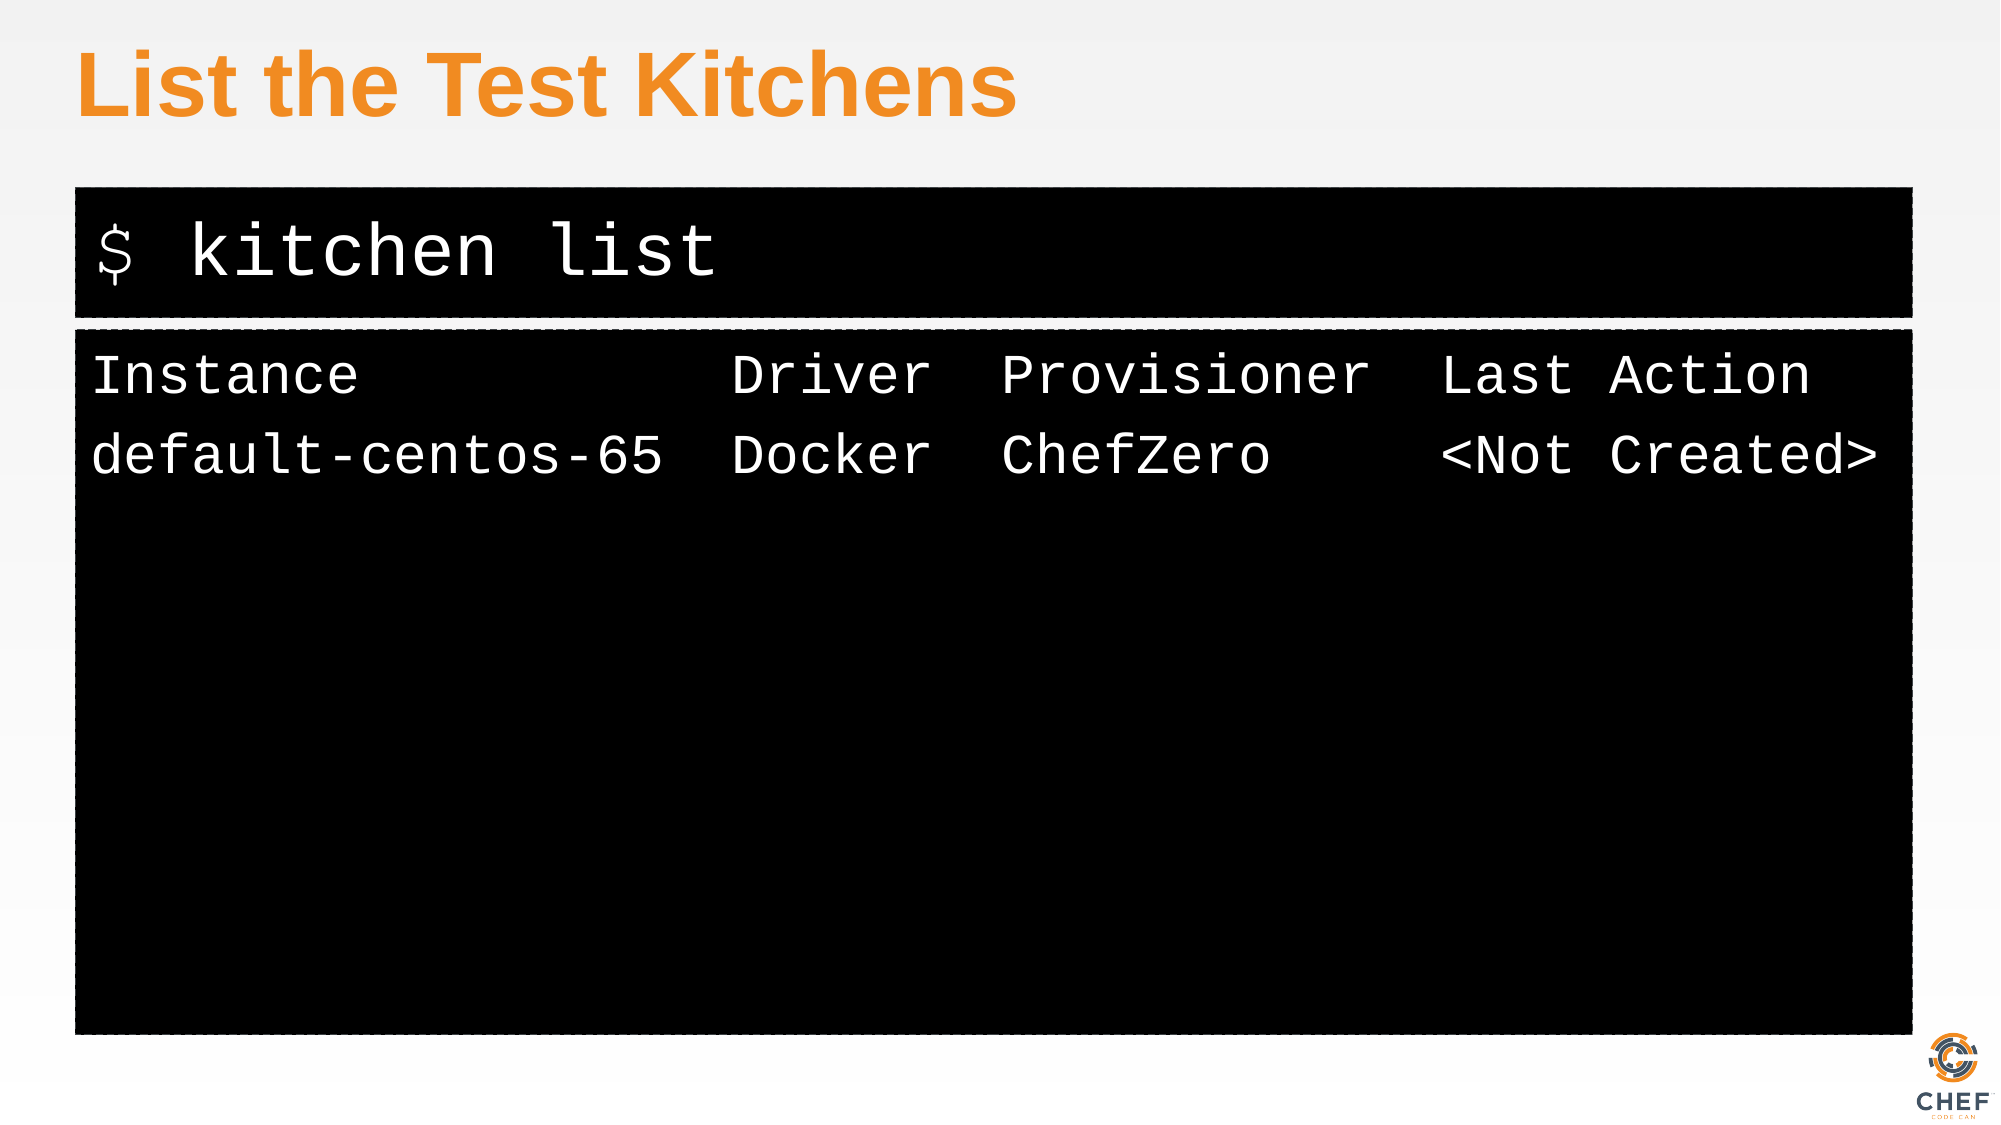

# List the Test Kitchens
kitchen list
Instance           Driver  Provisioner  Last Action
default-centos-65  Docker  ChefZero     <Not Created>